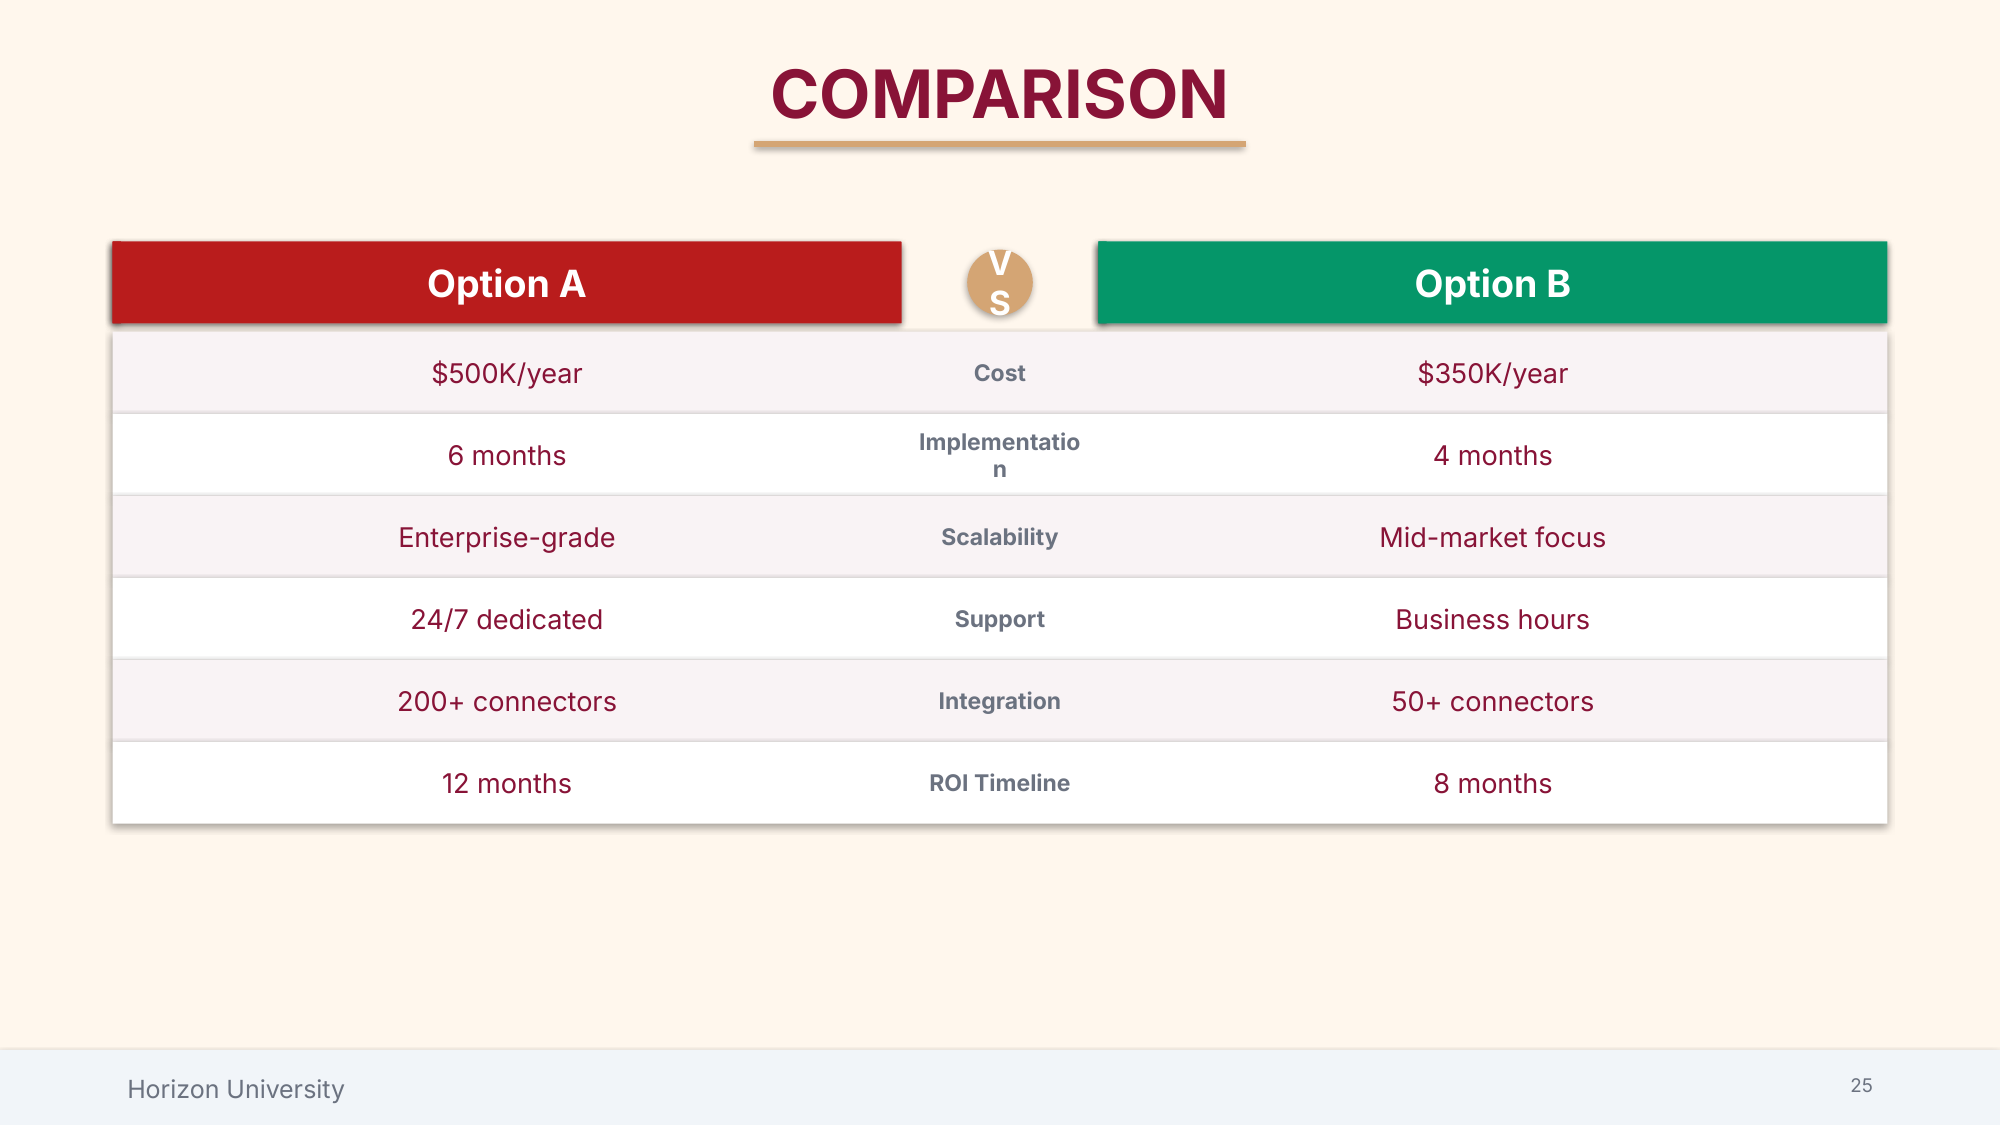

COMPARISON

Option A

Option B

VS

$500K/year
Cost
$350K/year

6 months
Implementation
4 months

Enterprise-grade
Scalability
Mid-market focus

24/7 dedicated
Support
Business hours

200+ connectors
Integration
50+ connectors

12 months
ROI Timeline
8 months

Horizon University
25